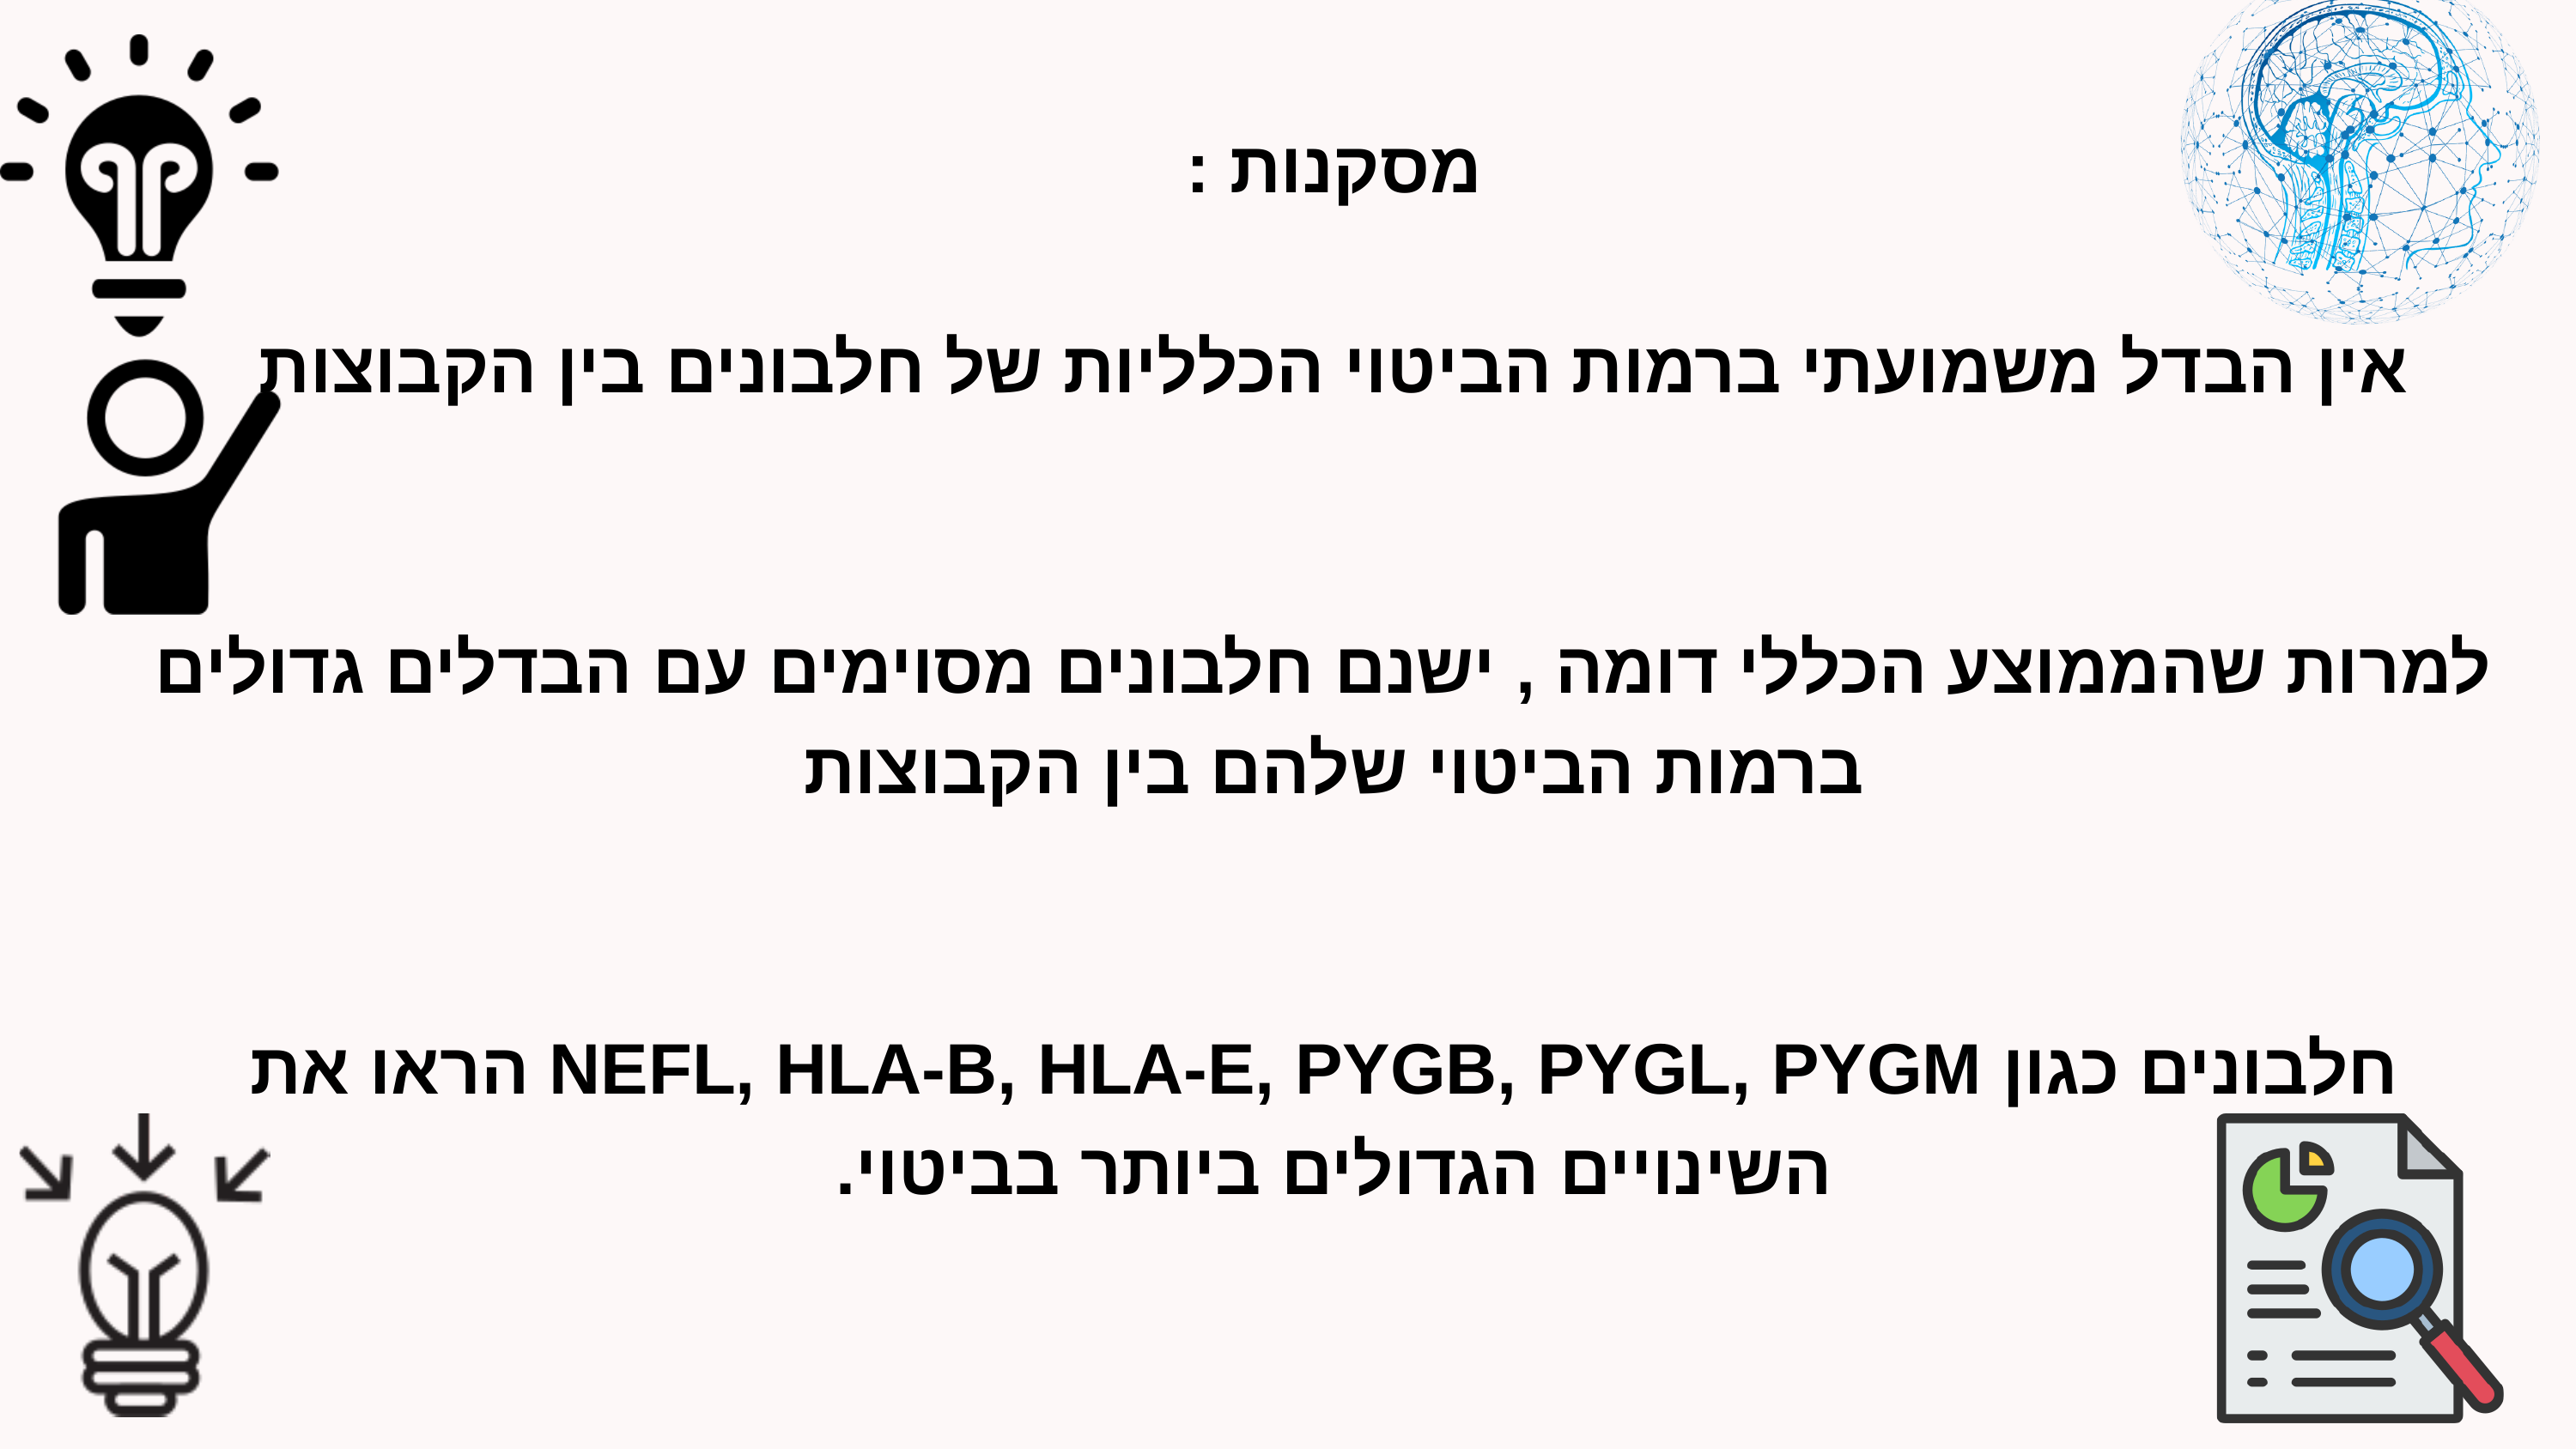

מסקנות :

אין הבדל משמועתי ברמות הביטוי הכלליות של חלבונים בין הקבוצות

למרות שהממוצע הכללי דומה , ישנם חלבונים מסוימים עם הבדלים גדולים ברמות הביטוי שלהם בין הקבוצות

חלבונים כגון NEFL, HLA-B, HLA-E, PYGB, PYGL, PYGM הראו את השינויים הגדולים ביותר בביטוי.